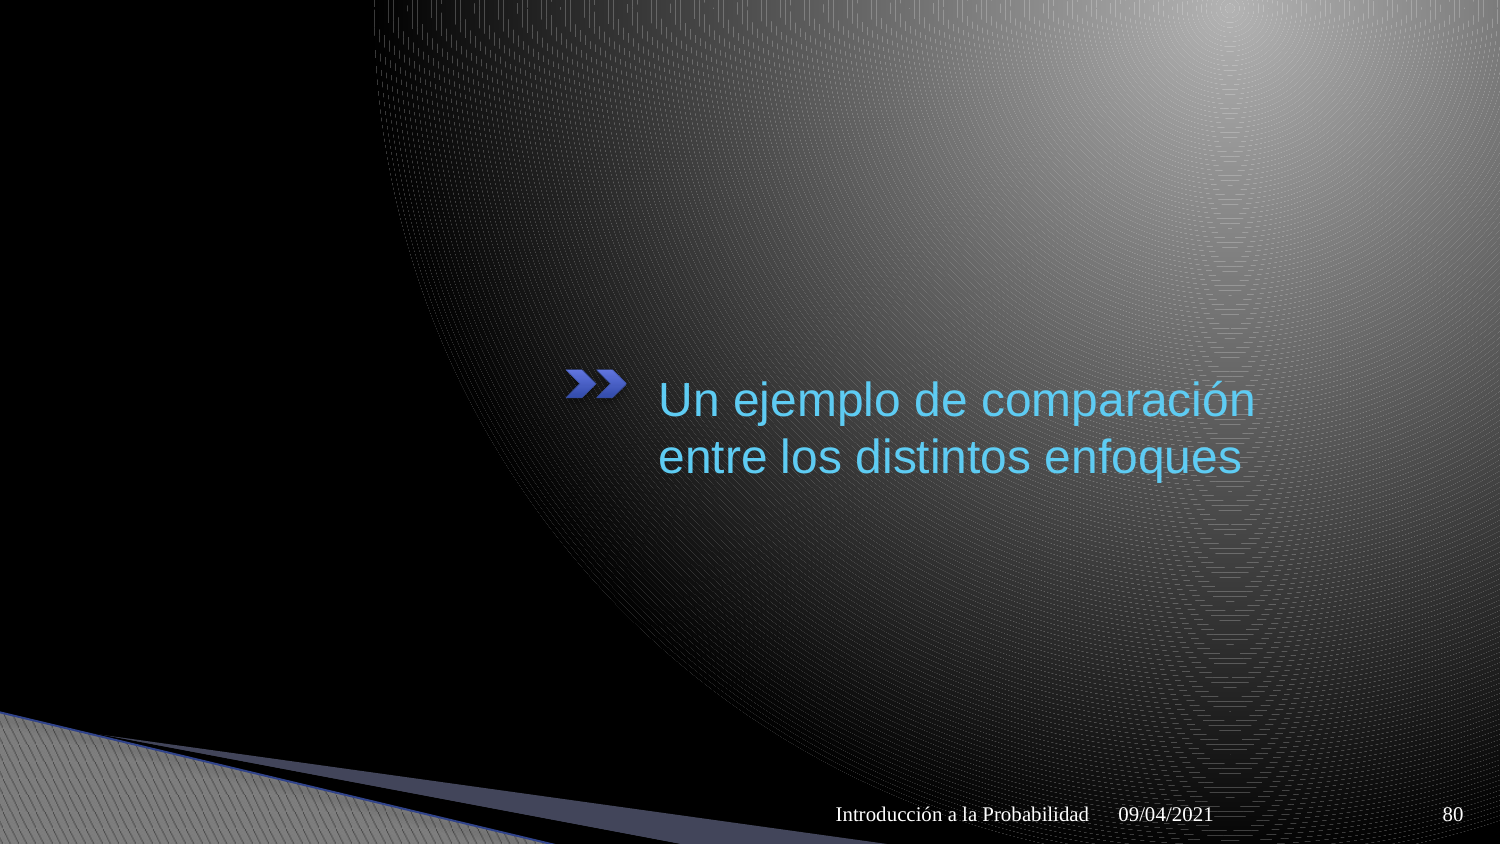

#
Un ejemplo de comparación entre los distintos enfoques
Introducción a la Probabilidad
09/04/2021
80